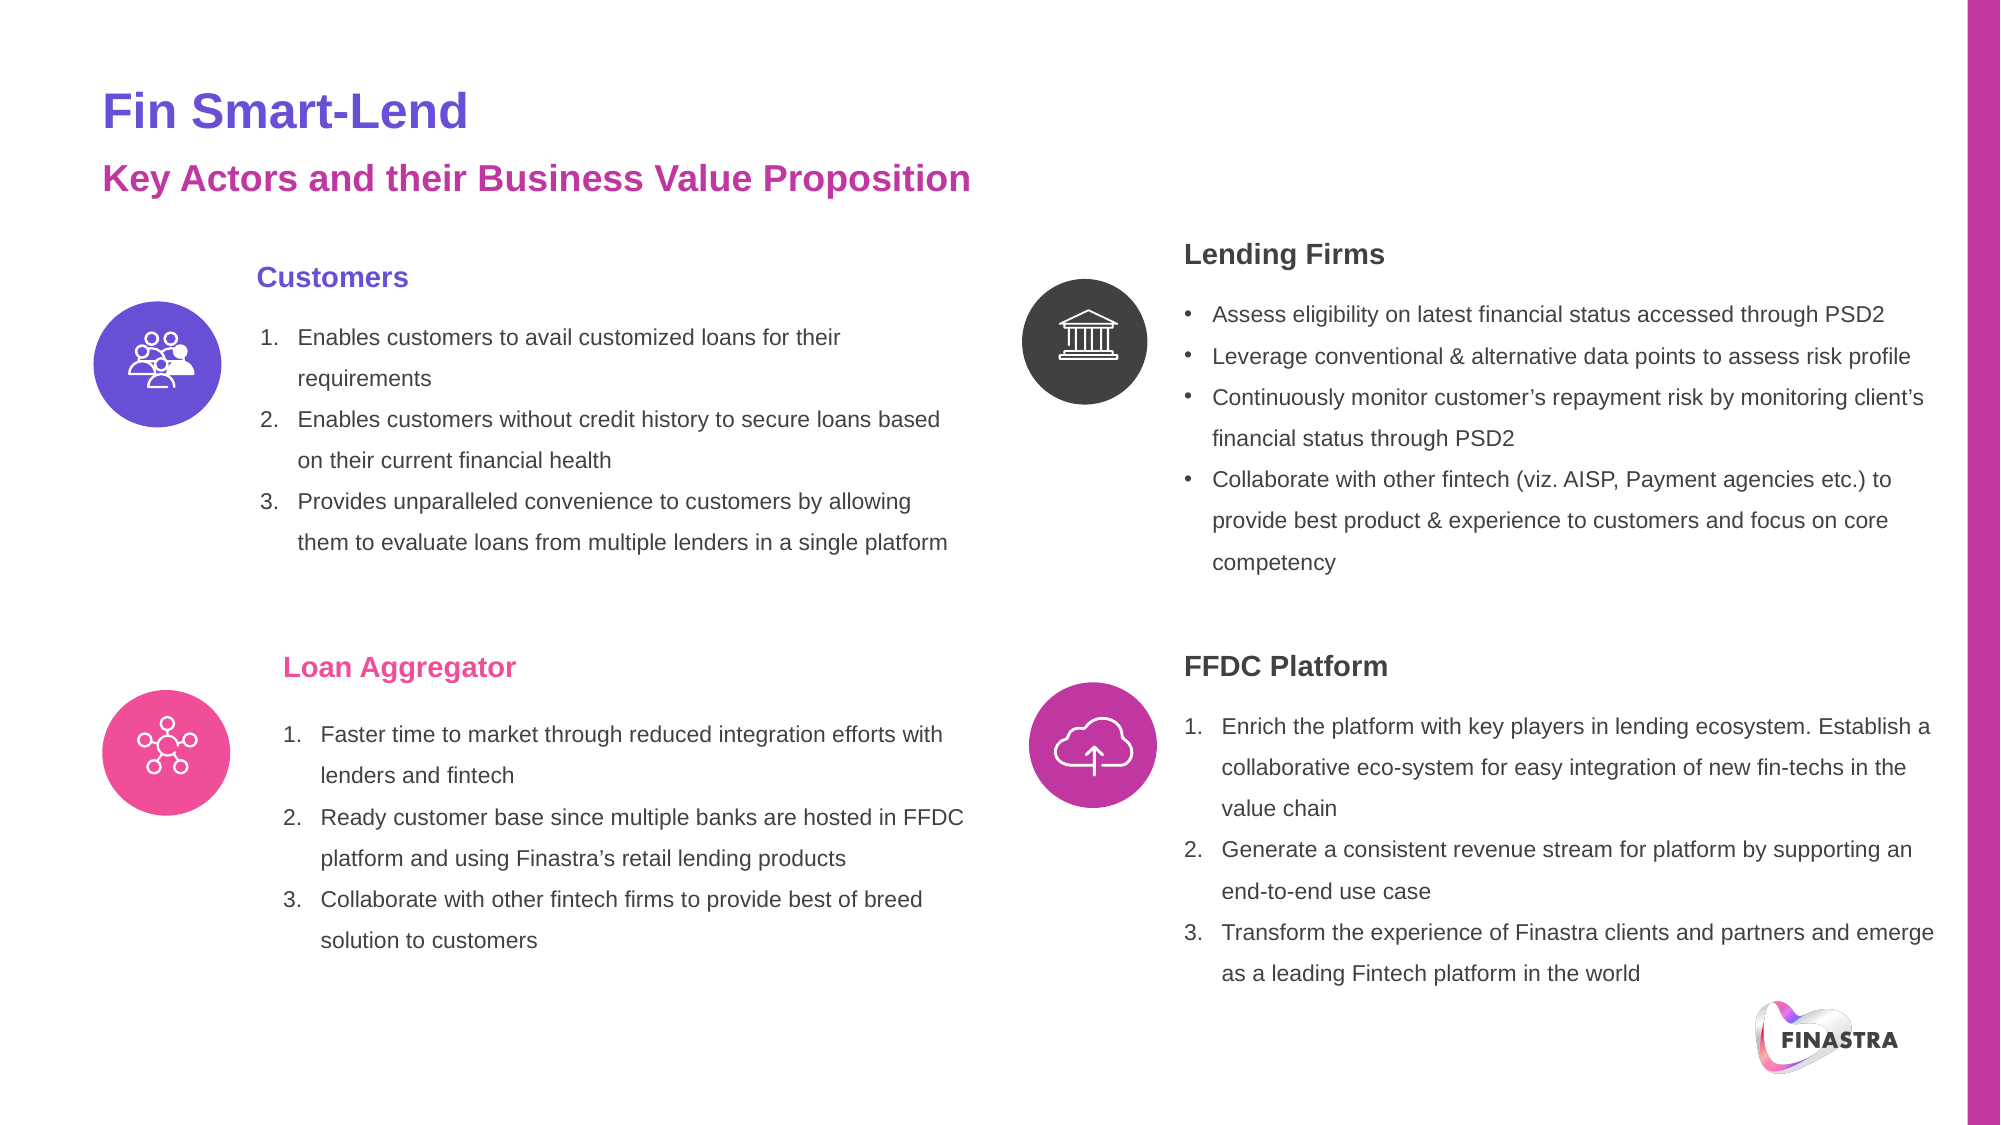

# Fin Smart-Lend
Key Actors and their Business Value Proposition
Lending Firms
Customers

Assess eligibility on latest financial status accessed through PSD2
Leverage conventional & alternative data points to assess risk profile
Continuously monitor customer’s repayment risk by monitoring client’s financial status through PSD2
Collaborate with other fintech (viz. AISP, Payment agencies etc.) to provide best product & experience to customers and focus on core competency

Enables customers to avail customized loans for their requirements
Enables customers without credit history to secure loans based on their current financial health
Provides unparalleled convenience to customers by allowing them to evaluate loans from multiple lenders in a single platform

FFDC Platform
Loan Aggregator

Enrich the platform with key players in lending ecosystem. Establish a collaborative eco-system for easy integration of new fin-techs in the value chain
Generate a consistent revenue stream for platform by supporting an end-to-end use case
Transform the experience of Finastra clients and partners and emerge as a leading Fintech platform in the world

Faster time to market through reduced integration efforts with lenders and fintech
Ready customer base since multiple banks are hosted in FFDC platform and using Finastra’s retail lending products
Collaborate with other fintech firms to provide best of breed solution to customers